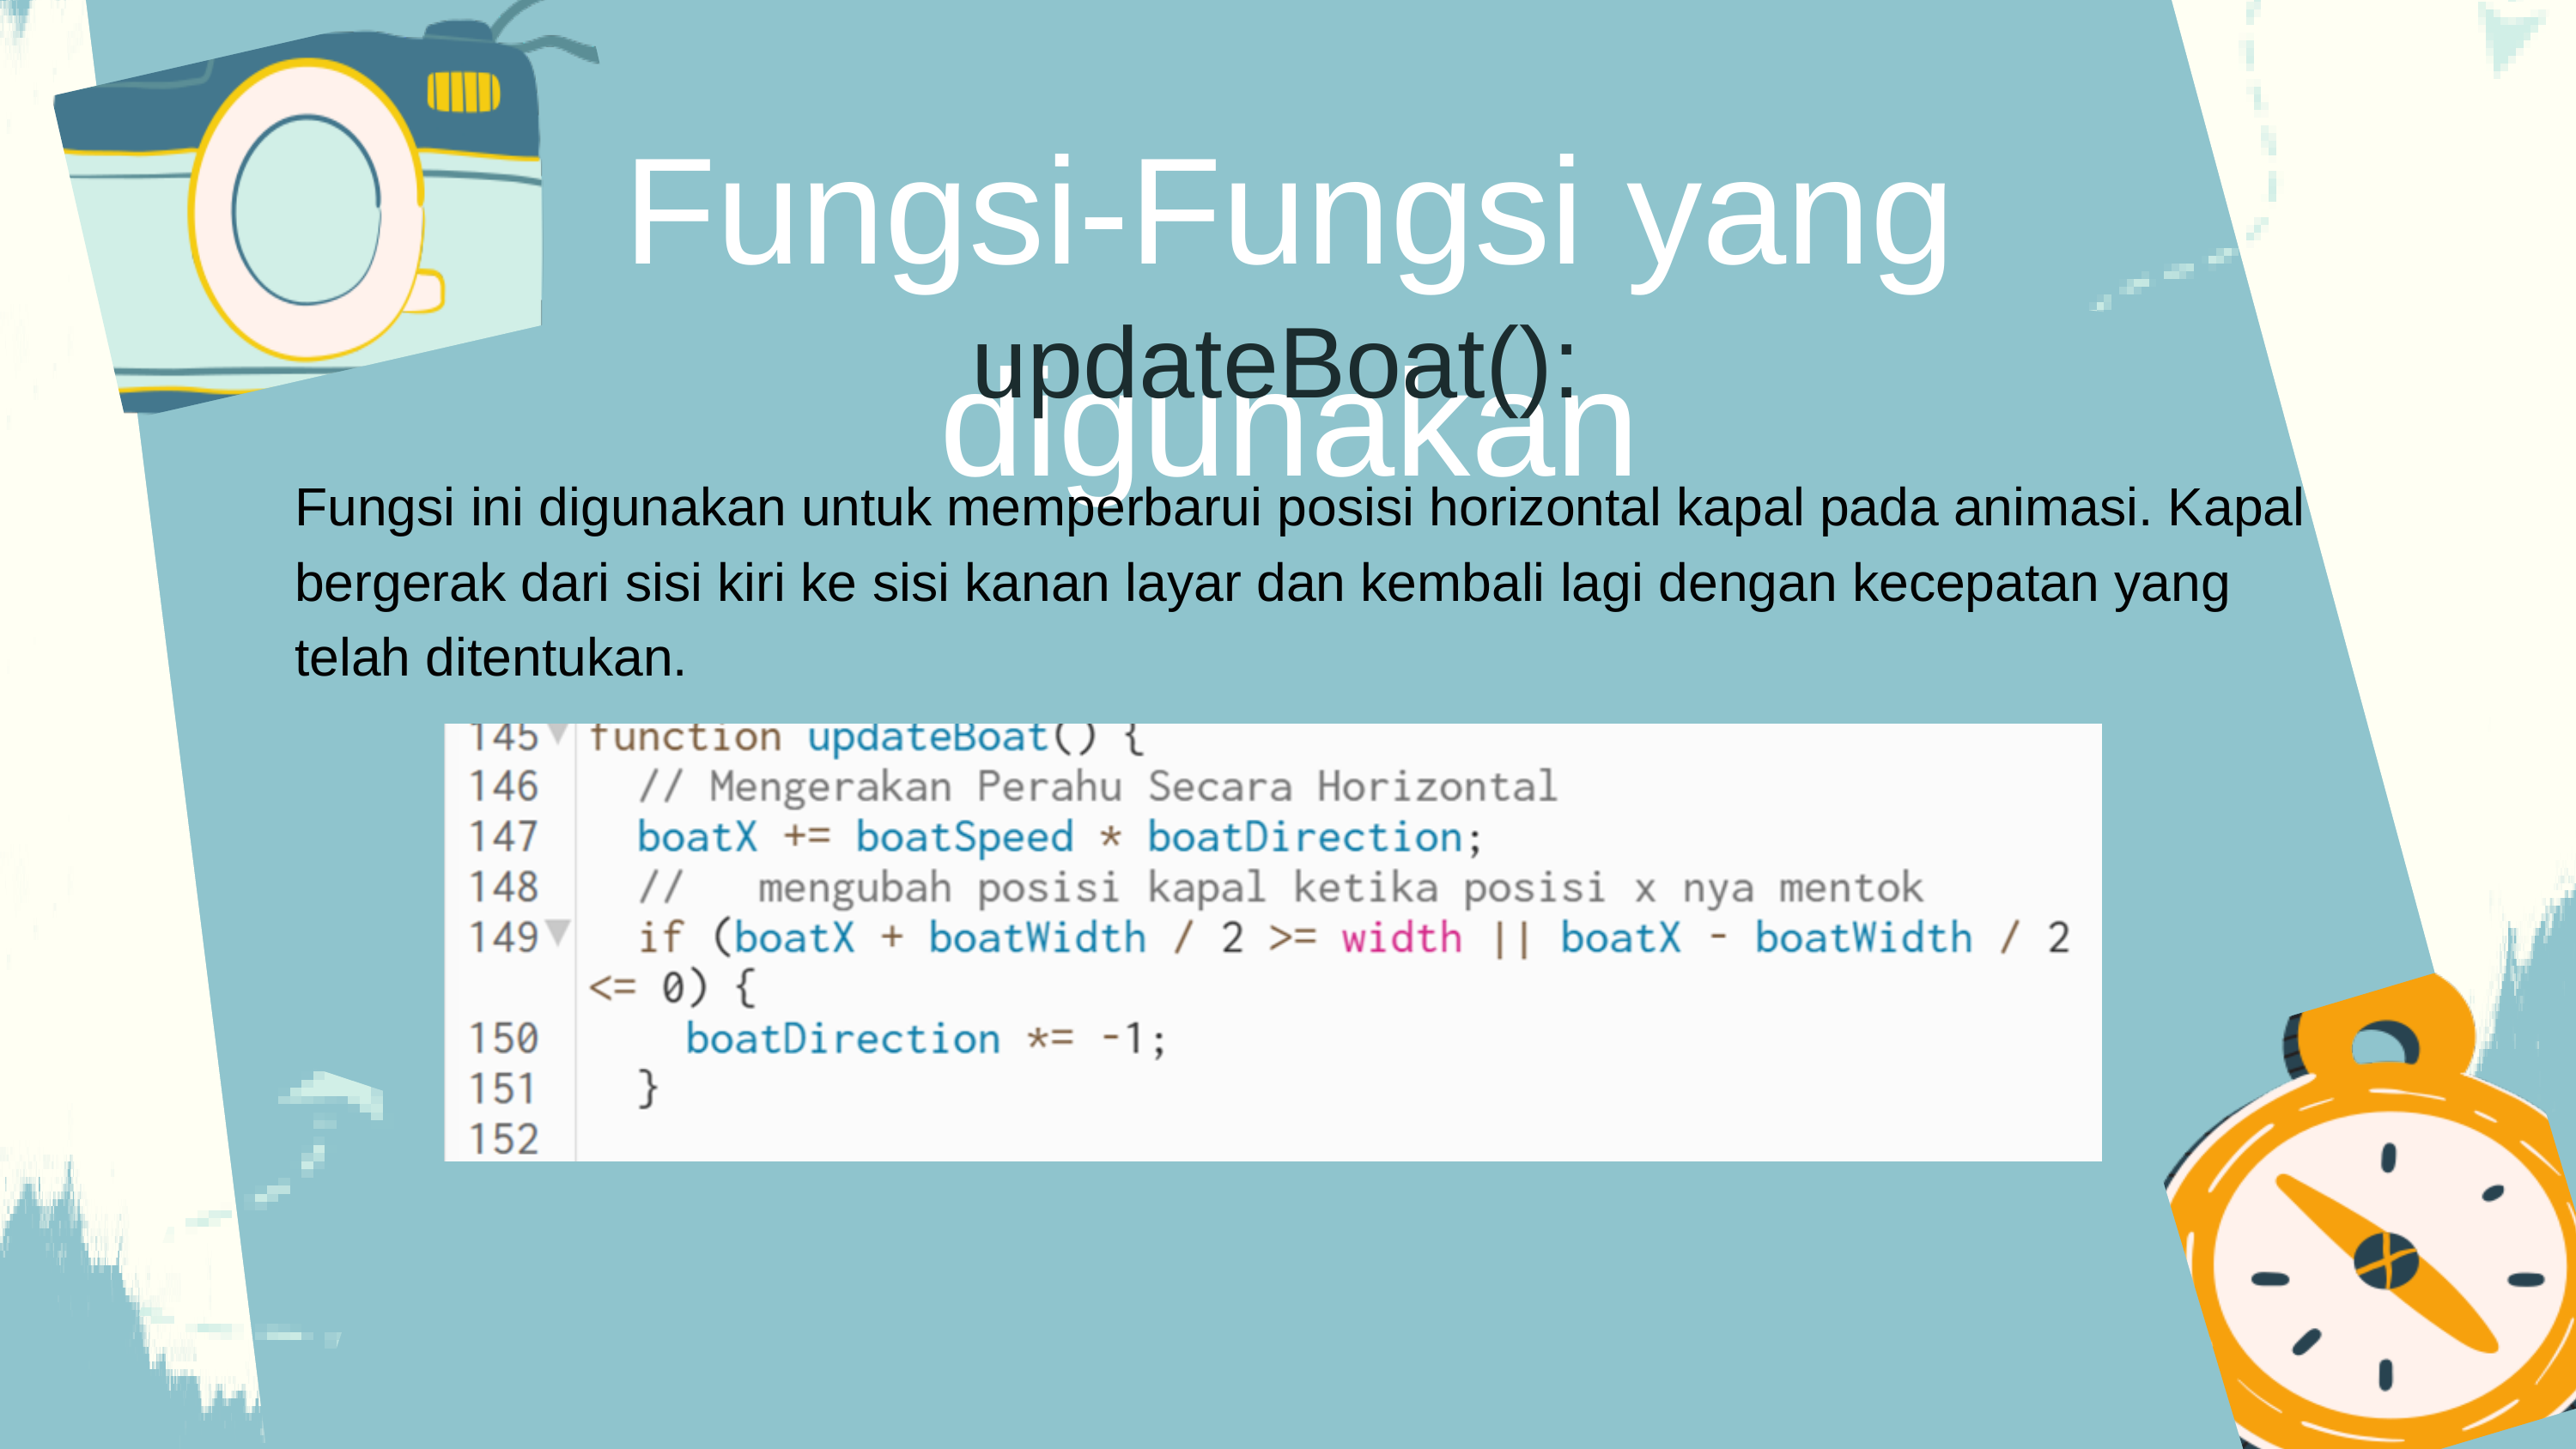

Fungsi-Fungsi yang digunakan

updateBoat():
Fungsi ini digunakan untuk memperbarui posisi horizontal kapal pada animasi. Kapal bergerak dari sisi kiri ke sisi kanan layar dan kembali lagi dengan kecepatan yang telah ditentukan.